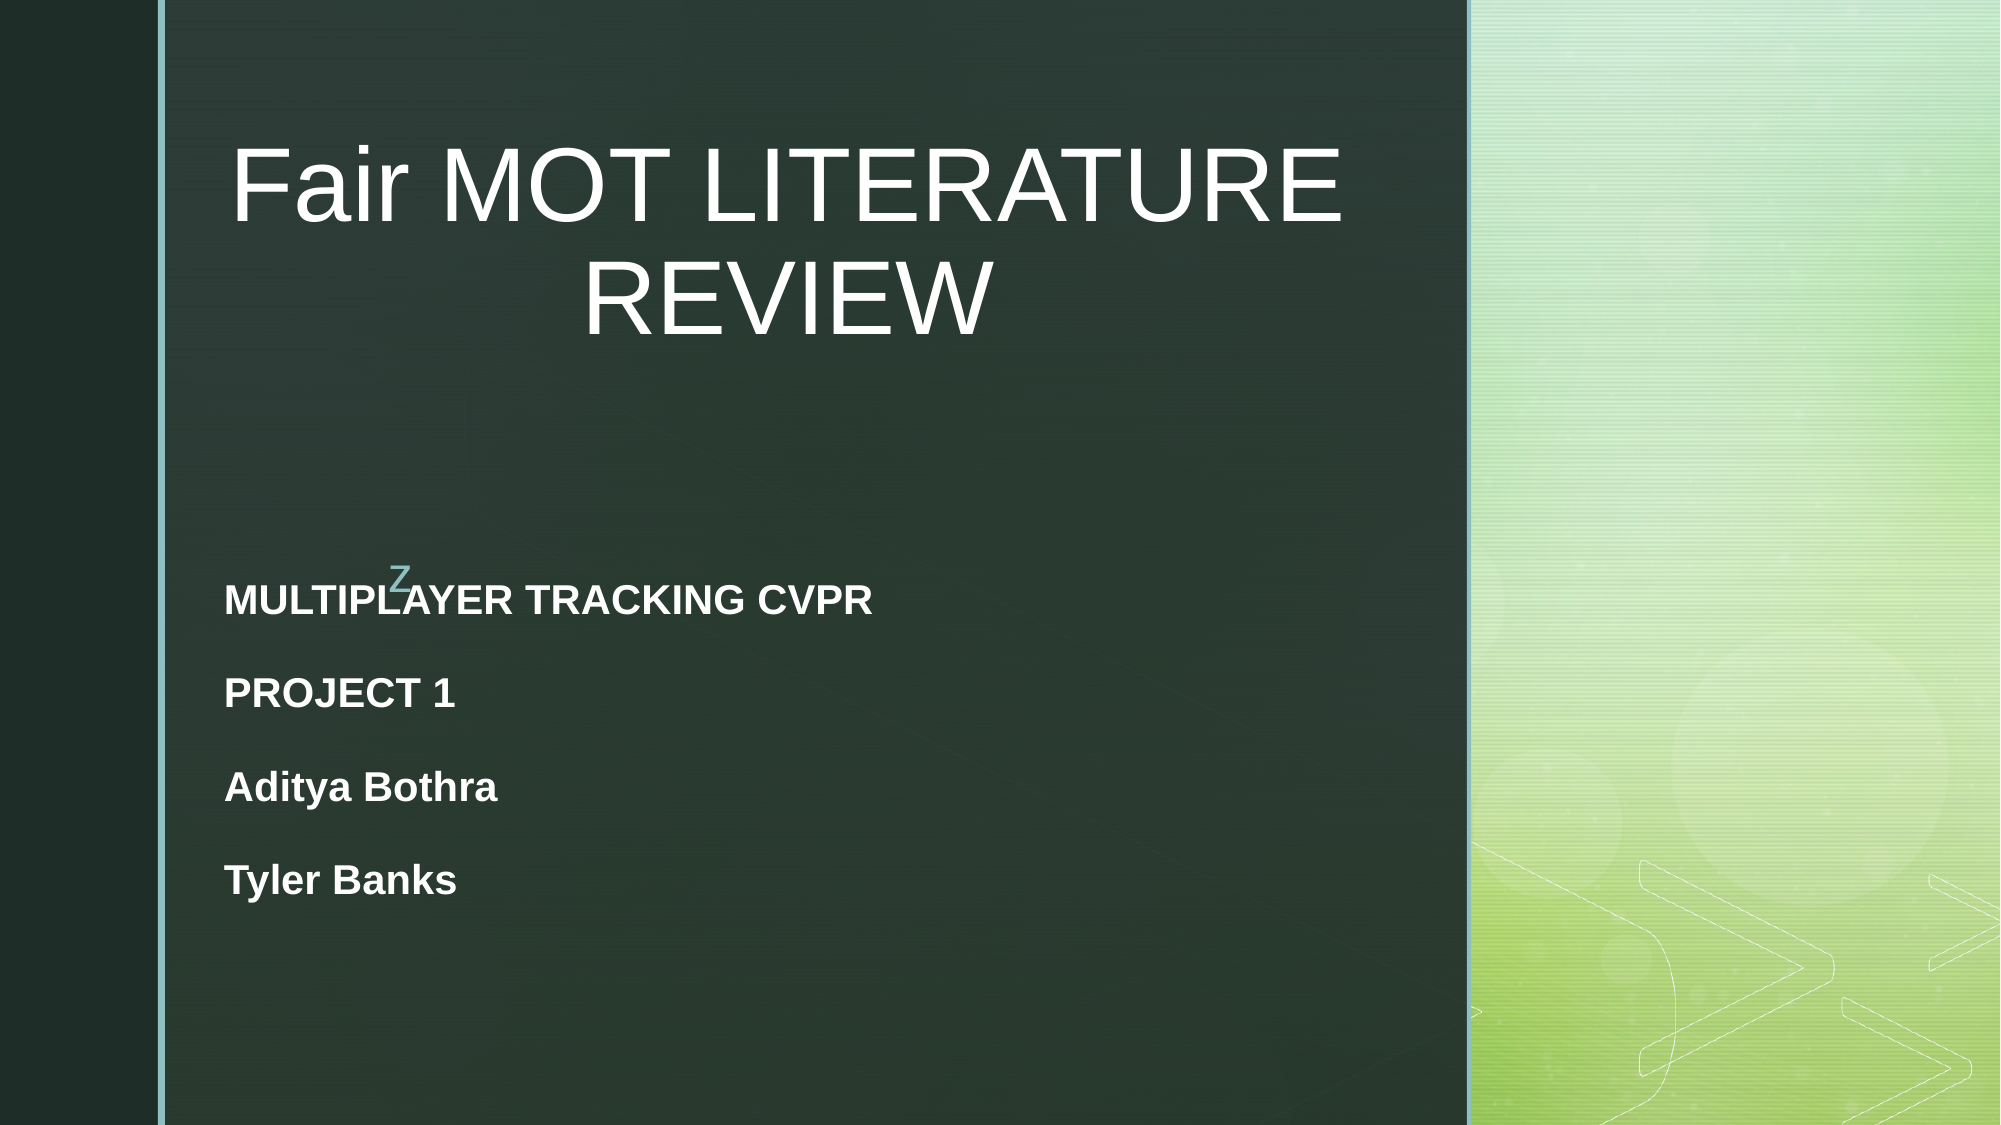

# Fair MOT LITERATURE REVIEW
MULTIPLAYER TRACKING CVPR
PROJECT 1
Aditya Bothra
Tyler Banks